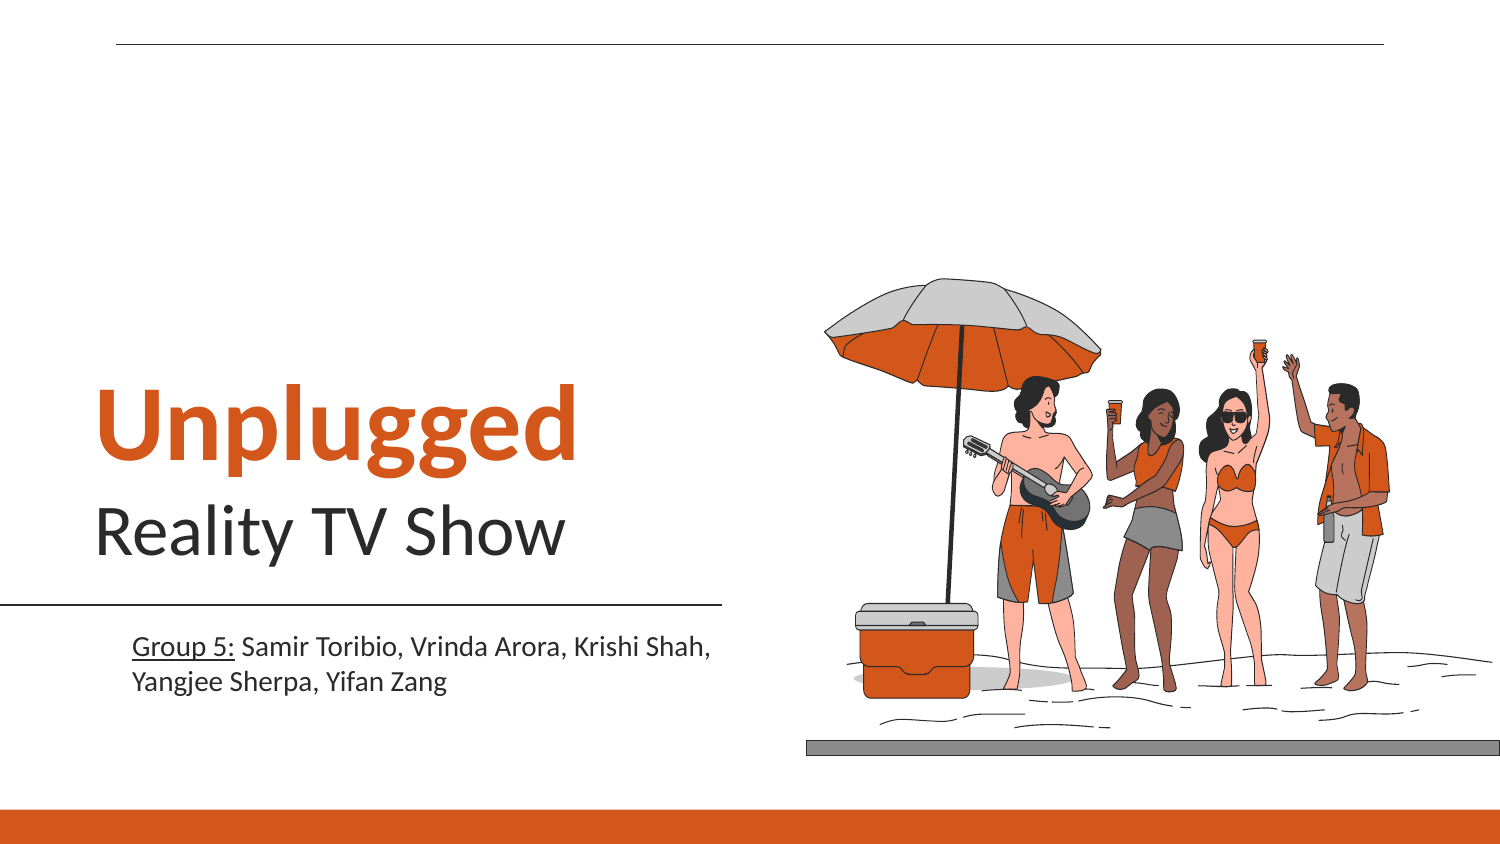

# Unplugged
Reality TV Show

Group 5: Samir Toribio, Vrinda Arora, Krishi Shah, Yangjee Sherpa, Yifan Zang